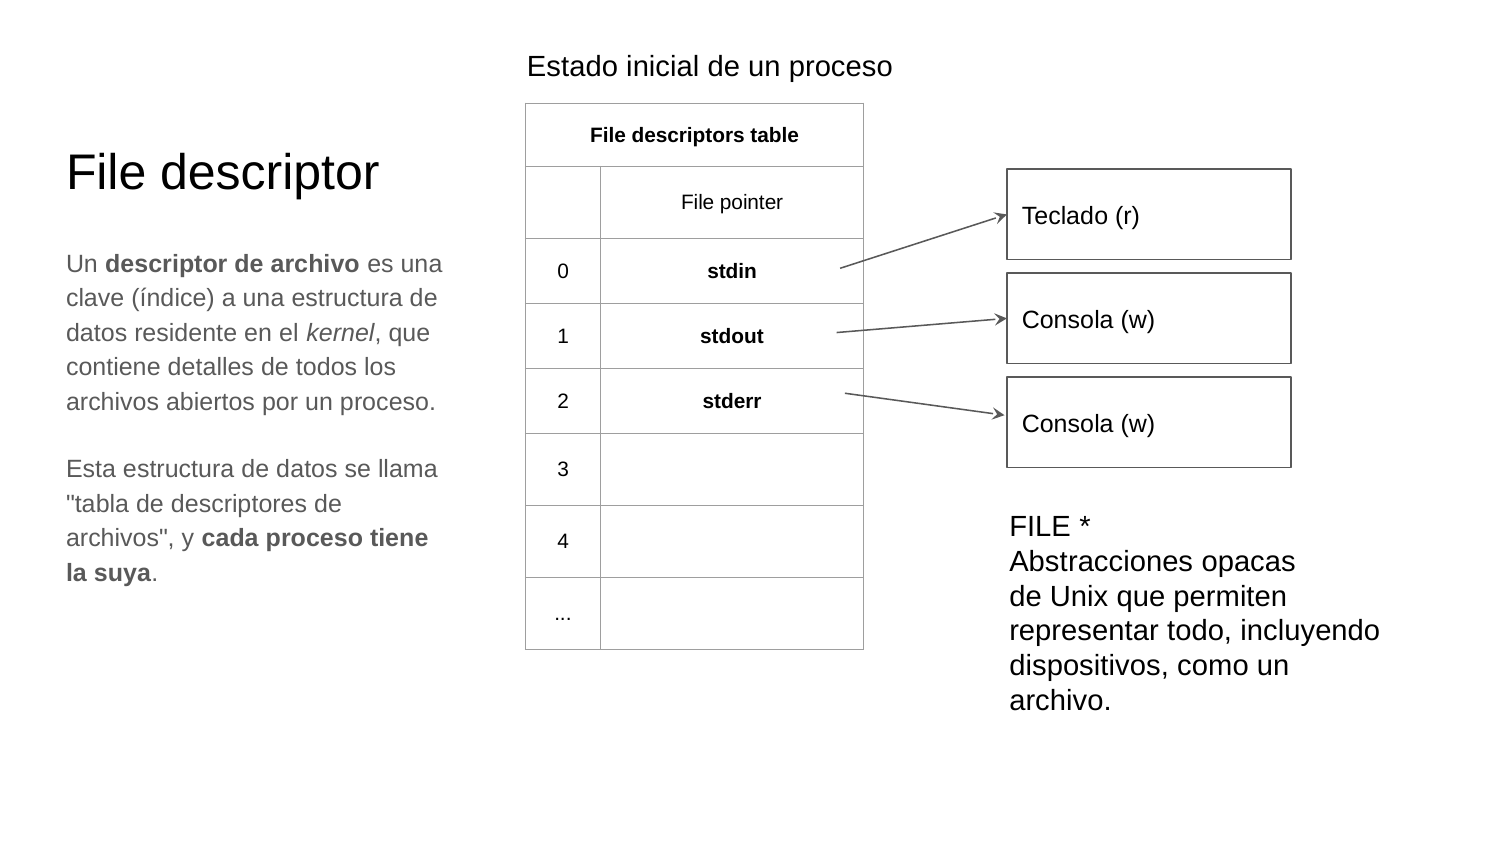

Estado inicial de un proceso
# File descriptor
| File descriptors table |  |
| --- | --- |
|  | File pointer |
| 0 | stdin |
| 1 | stdout |
| 2 | stderr |
| 3 |  |
| 4 |  |
| ... |  |
Teclado (r)
Un descriptor de archivo es una clave (índice) a una estructura de datos residente en el kernel, que contiene detalles de todos los archivos abiertos por un proceso.
Esta estructura de datos se llama "tabla de descriptores de archivos", y cada proceso tiene la suya.

Consola (w)
Consola (w)
FILE *
Abstracciones opacas
de Unix que permiten representar todo, incluyendo dispositivos, como un archivo.